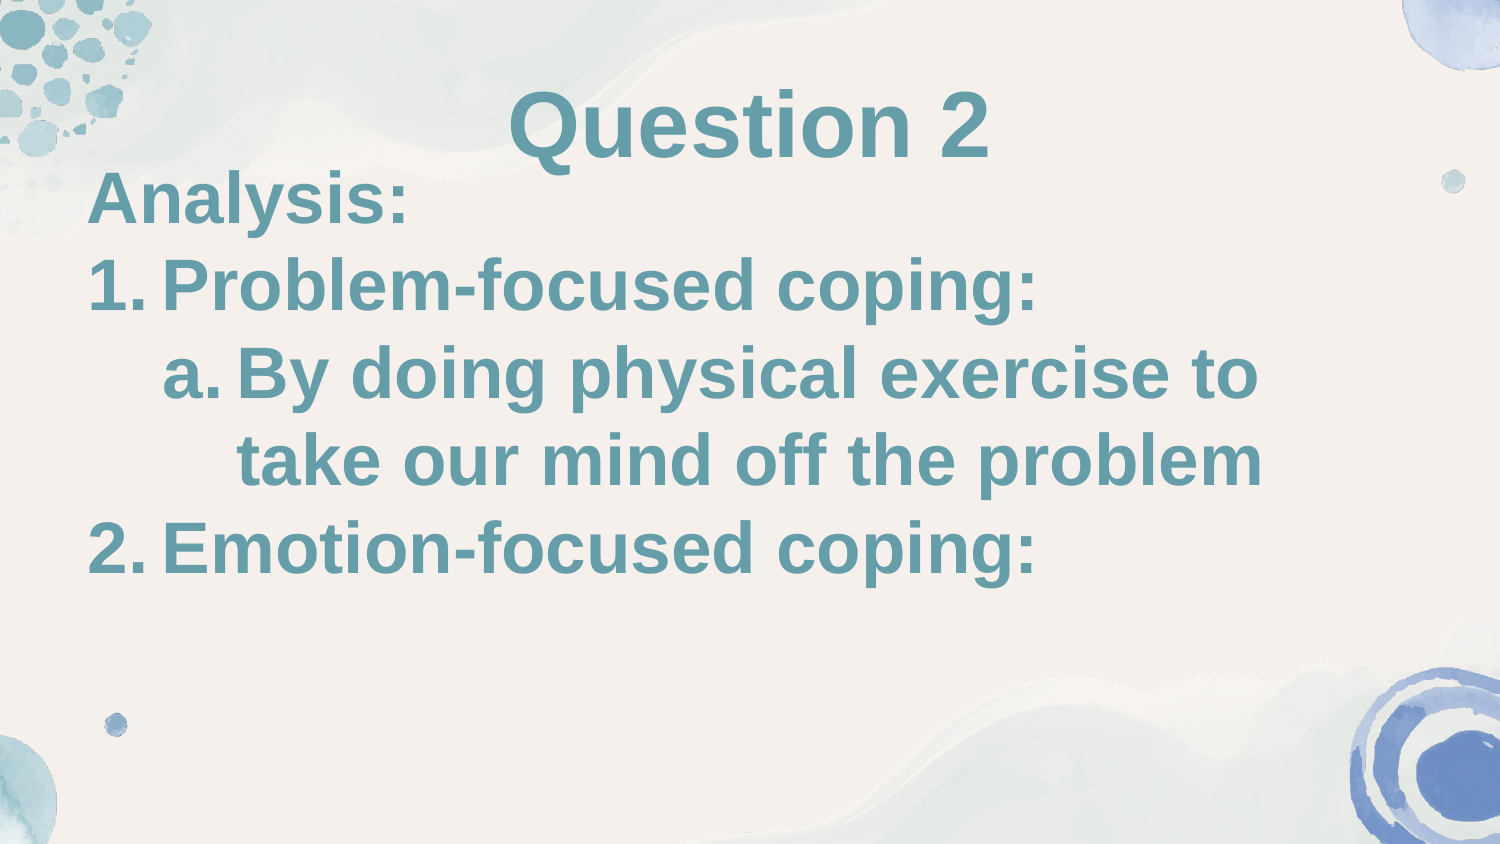

# Question 2
Analysis:
Problem-focused coping:
By doing physical exercise to take our mind off the problem
Emotion-focused coping: